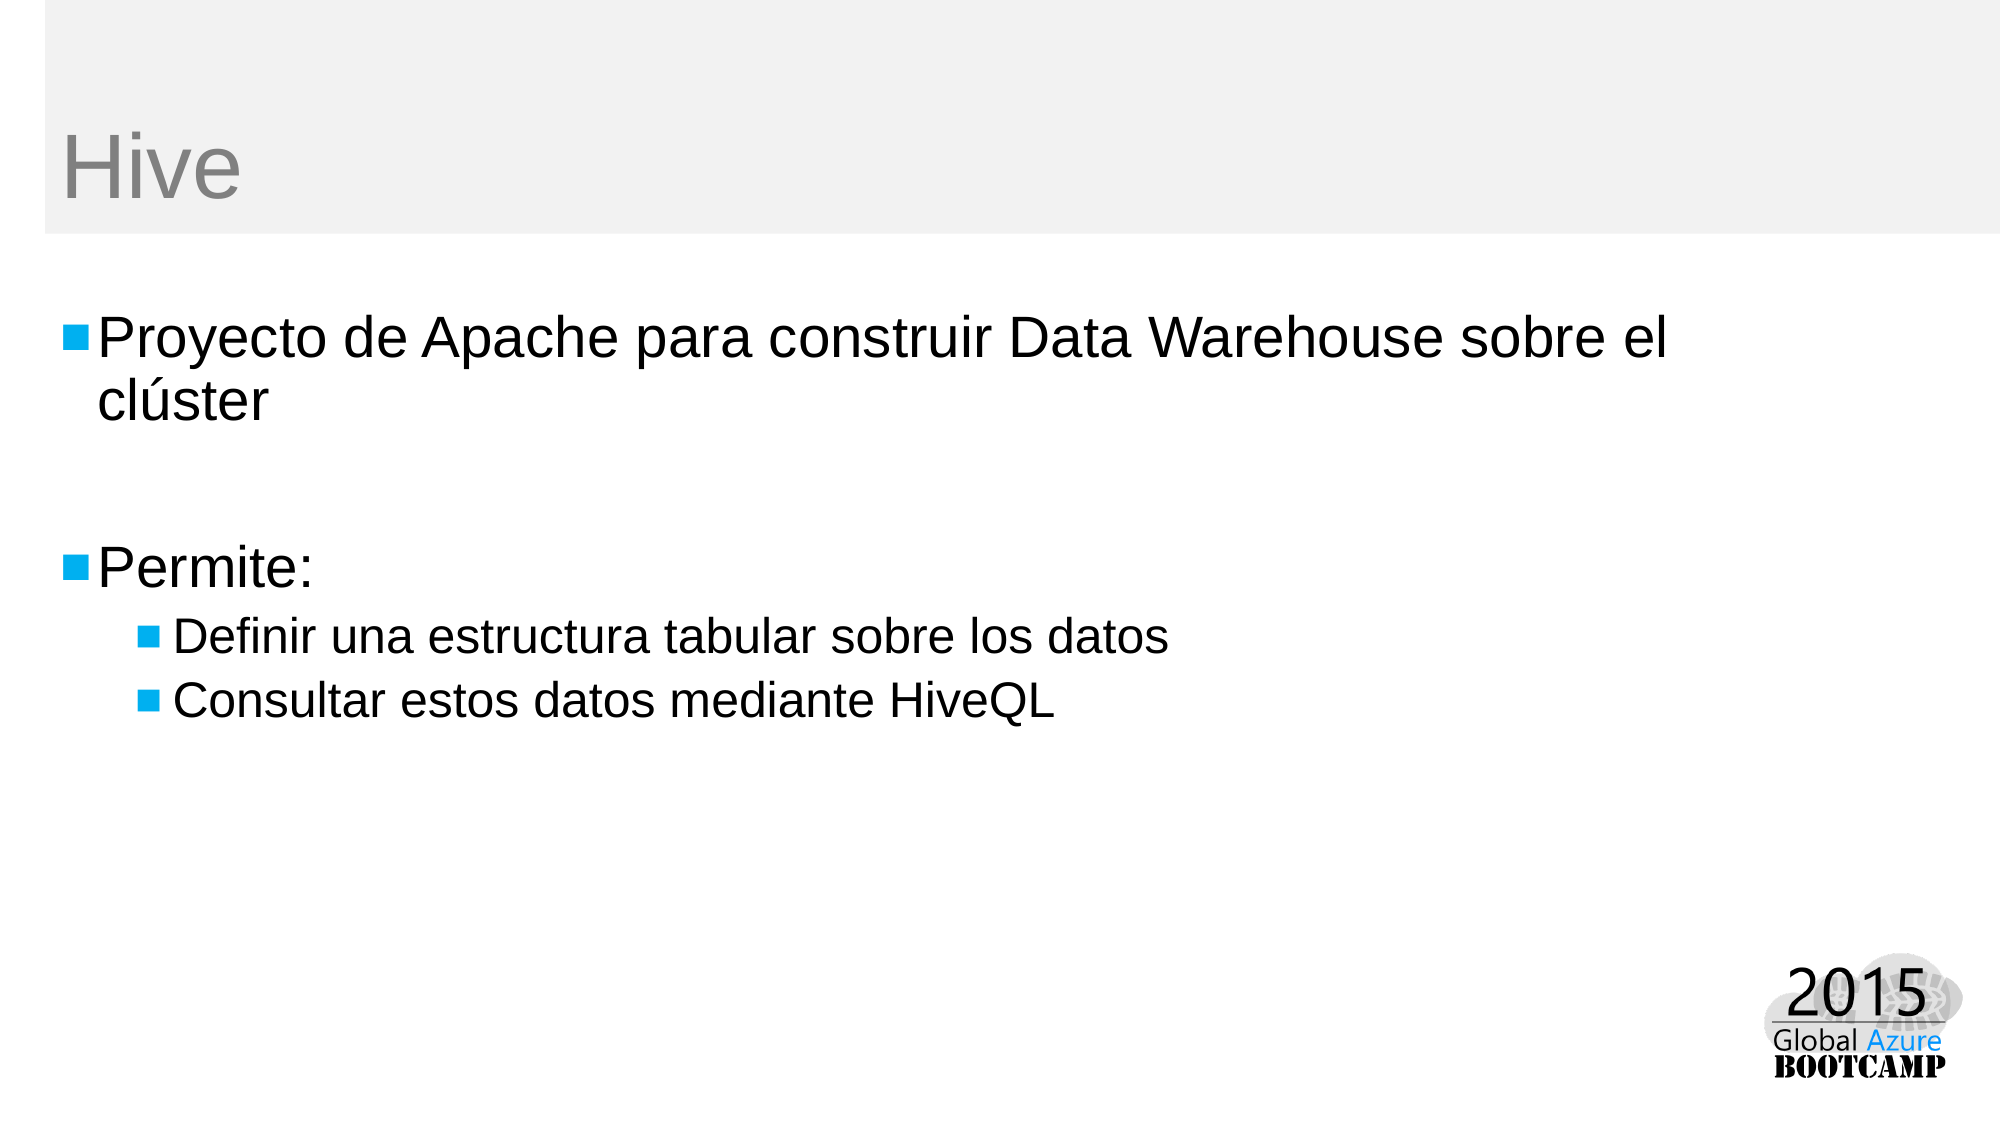

# Hive
Proyecto de Apache para construir Data Warehouse sobre el clúster

Permite:
Definir una estructura tabular sobre los datos
Consultar estos datos mediante HiveQL